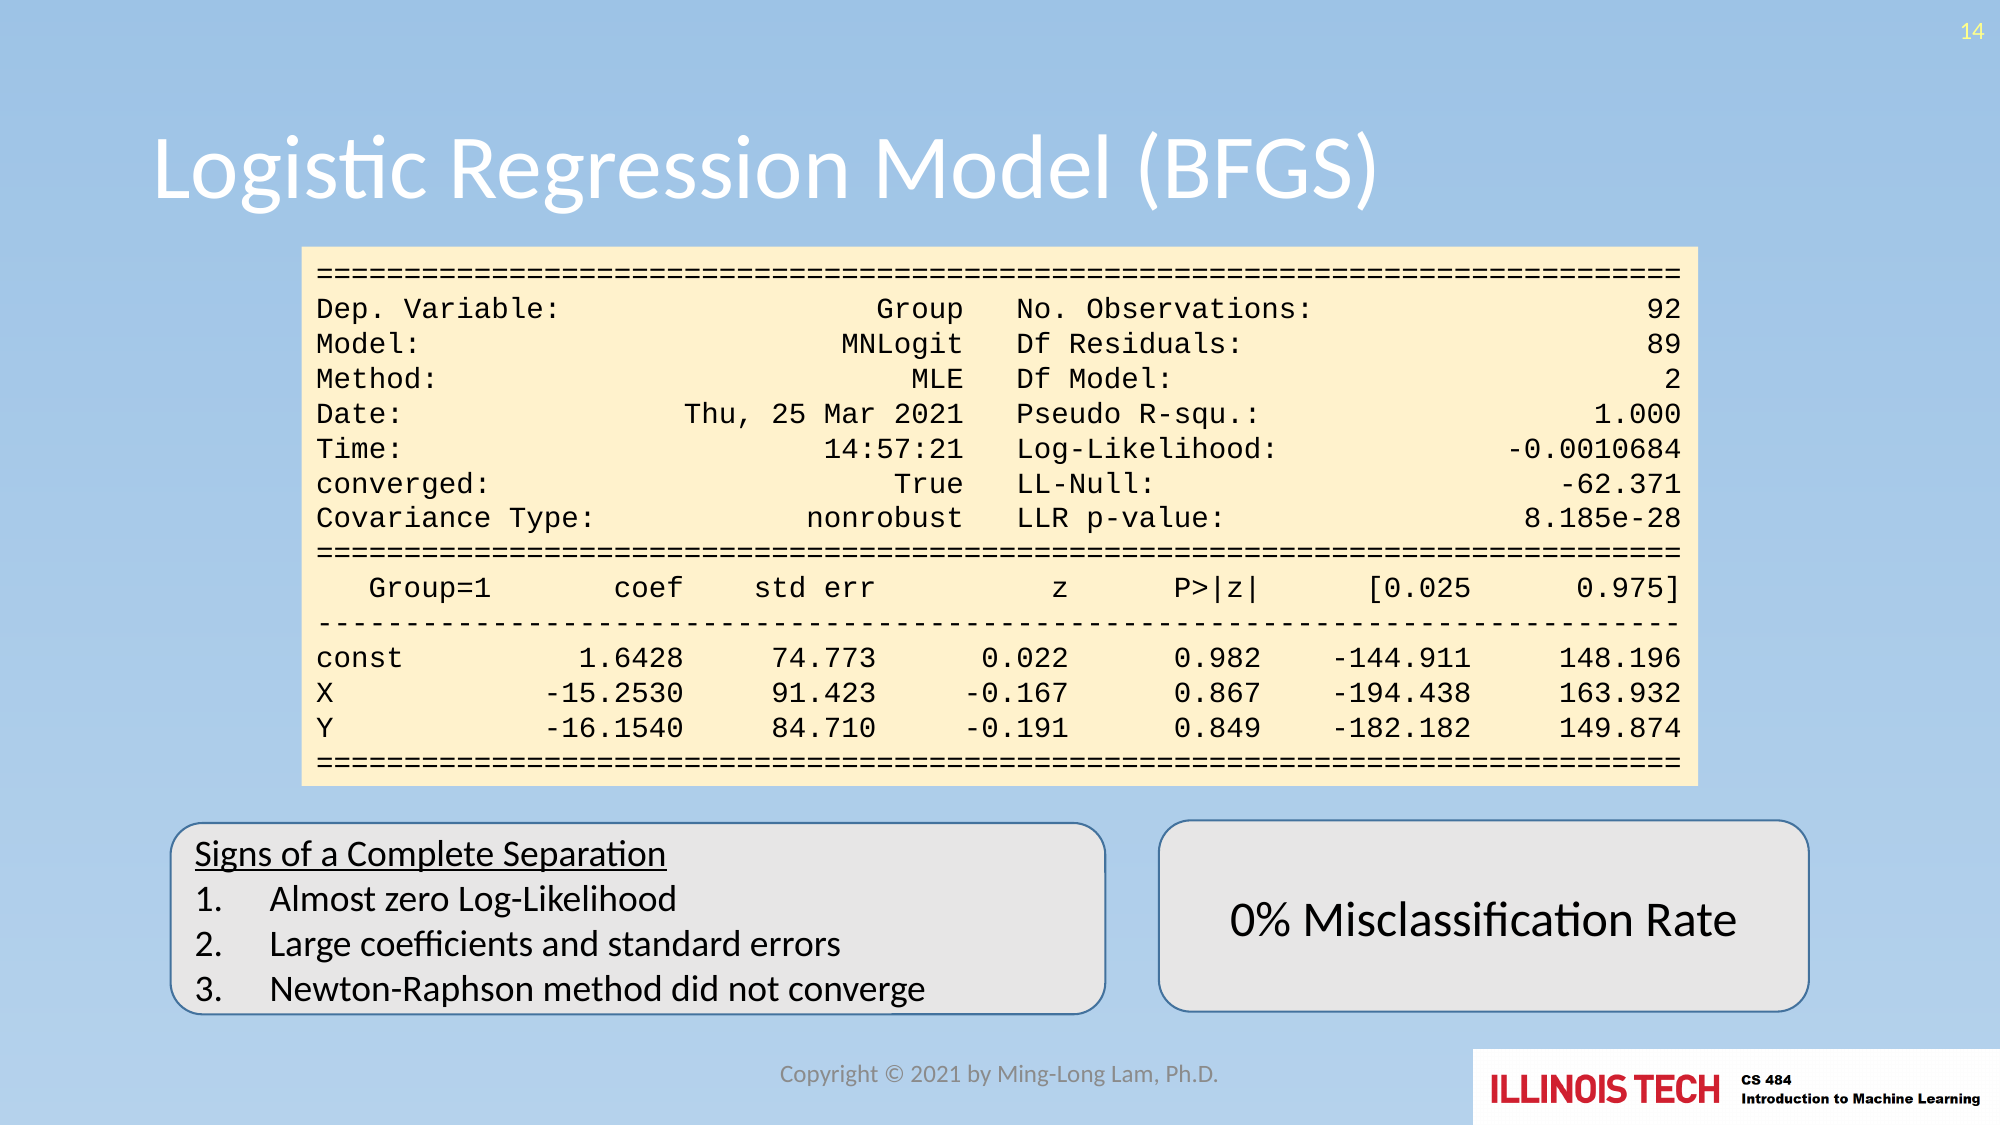

14
# Logistic Regression Model (BFGS)
==============================================================================
Dep. Variable:                  Group   No. Observations:                   92
Model:                        MNLogit   Df Residuals:                       89
Method:                           MLE   Df Model:                            2
Date:                Thu, 25 Mar 2021   Pseudo R-squ.:                   1.000
Time:                        14:57:21   Log-Likelihood:             -0.0010684
converged:                       True   LL-Null:                       -62.371
Covariance Type:            nonrobust   LLR p-value:                 8.185e-28
==============================================================================
   Group=1       coef    std err          z      P>|z|      [0.025      0.975]
------------------------------------------------------------------------------
const          1.6428     74.773      0.022      0.982    -144.911     148.196
X            -15.2530     91.423     -0.167      0.867    -194.438     163.932
Y            -16.1540     84.710     -0.191      0.849    -182.182     149.874
==============================================================================
0% Misclassification Rate
Signs of a Complete Separation
Almost zero Log-Likelihood
Large coefficients and standard errors
Newton-Raphson method did not converge
Copyright © 2021 by Ming-Long Lam, Ph.D.